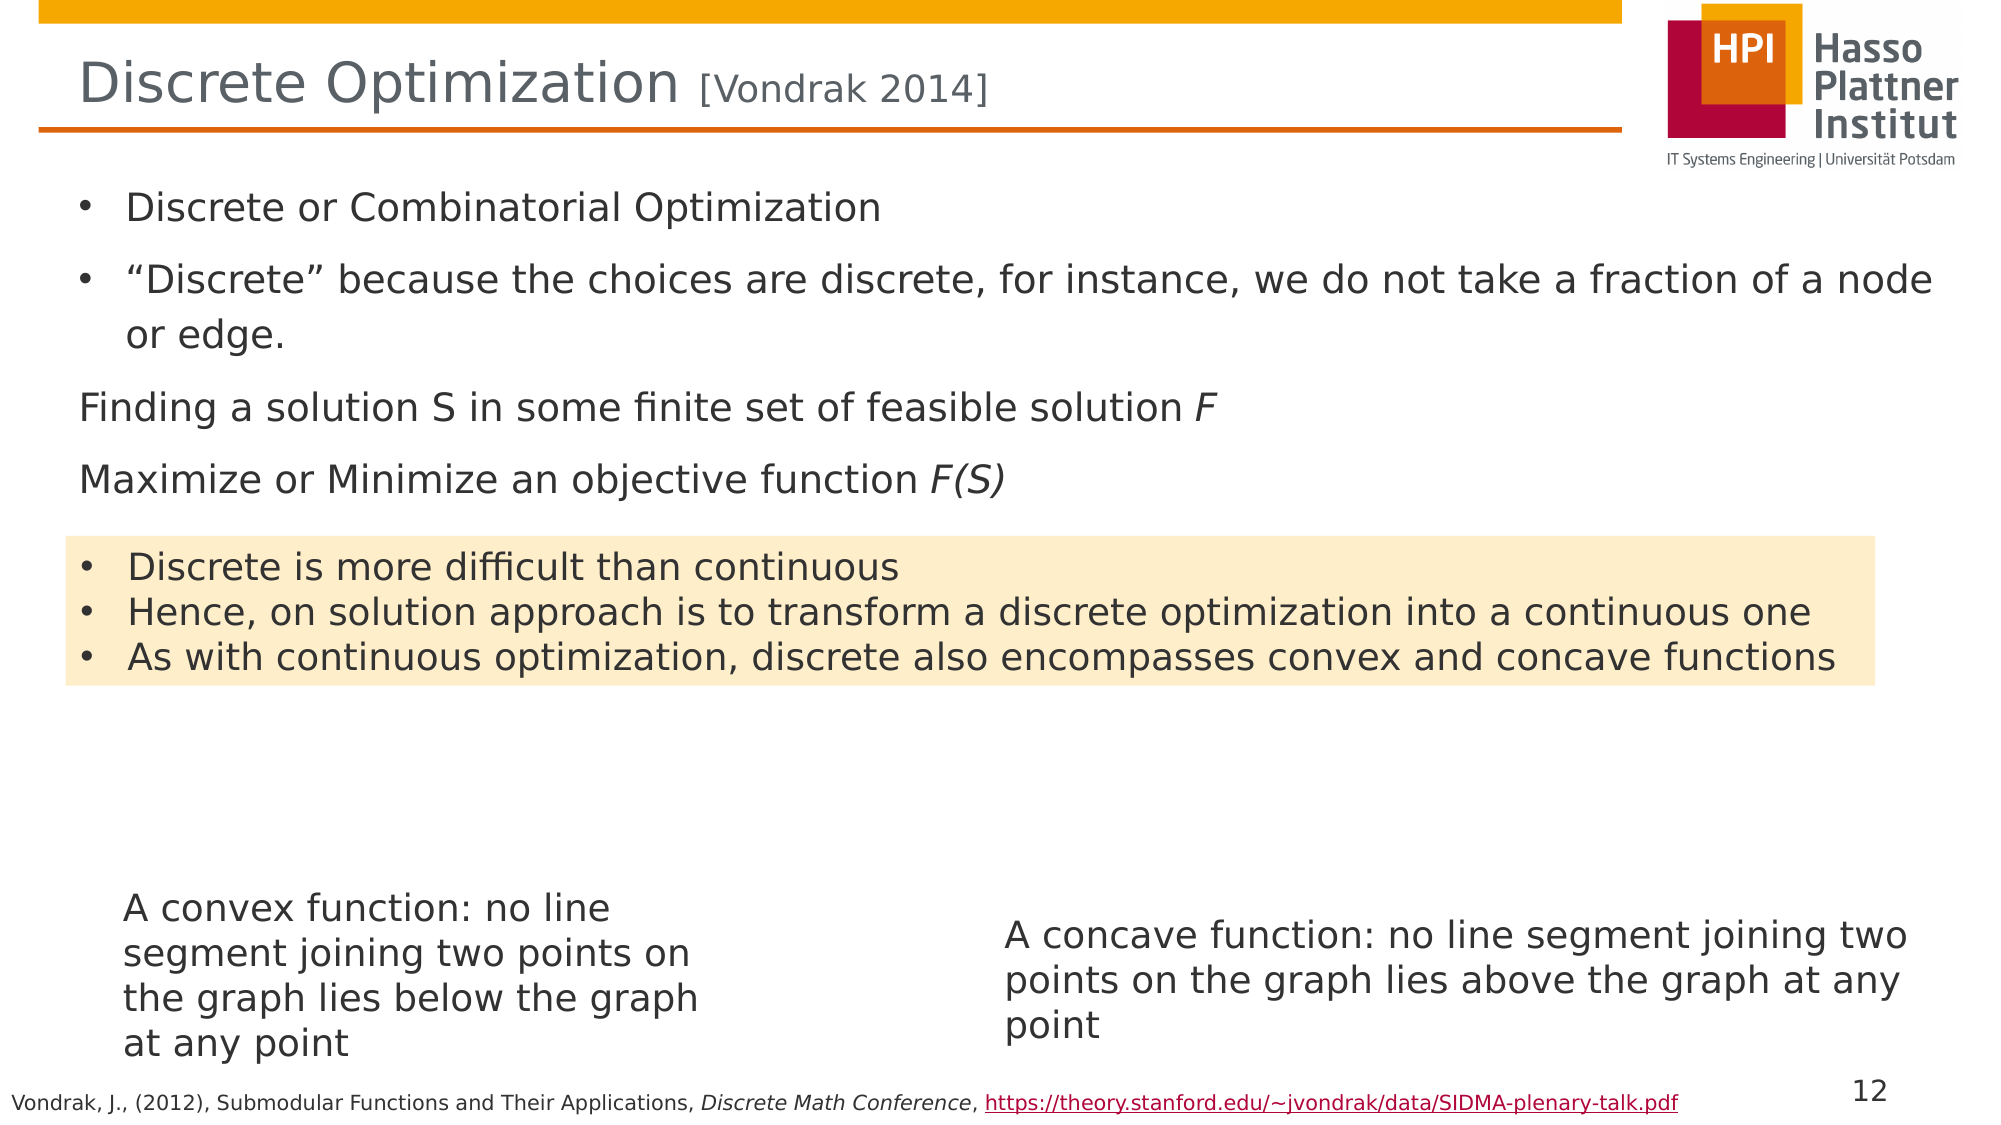

# Discrete Optimization [Vondrak 2014]
Discrete or Combinatorial Optimization
“Discrete” because the choices are discrete, for instance, we do not take a fraction of a node or edge.
Finding a solution S in some finite set of feasible solution F
Maximize or Minimize an objective function F(S)
Discrete is more difficult than continuous
Hence, on solution approach is to transform a discrete optimization into a continuous one
As with continuous optimization, discrete also encompasses convex and concave functions
A convex function: no line segment joining two points on the graph lies below the graph at any point
A concave function: no line segment joining two points on the graph lies above the graph at any point
12
Vondrak, J., (2012), Submodular Functions and Their Applications, Discrete Math Conference, https://theory.stanford.edu/~jvondrak/data/SIDMA-plenary-talk.pdf